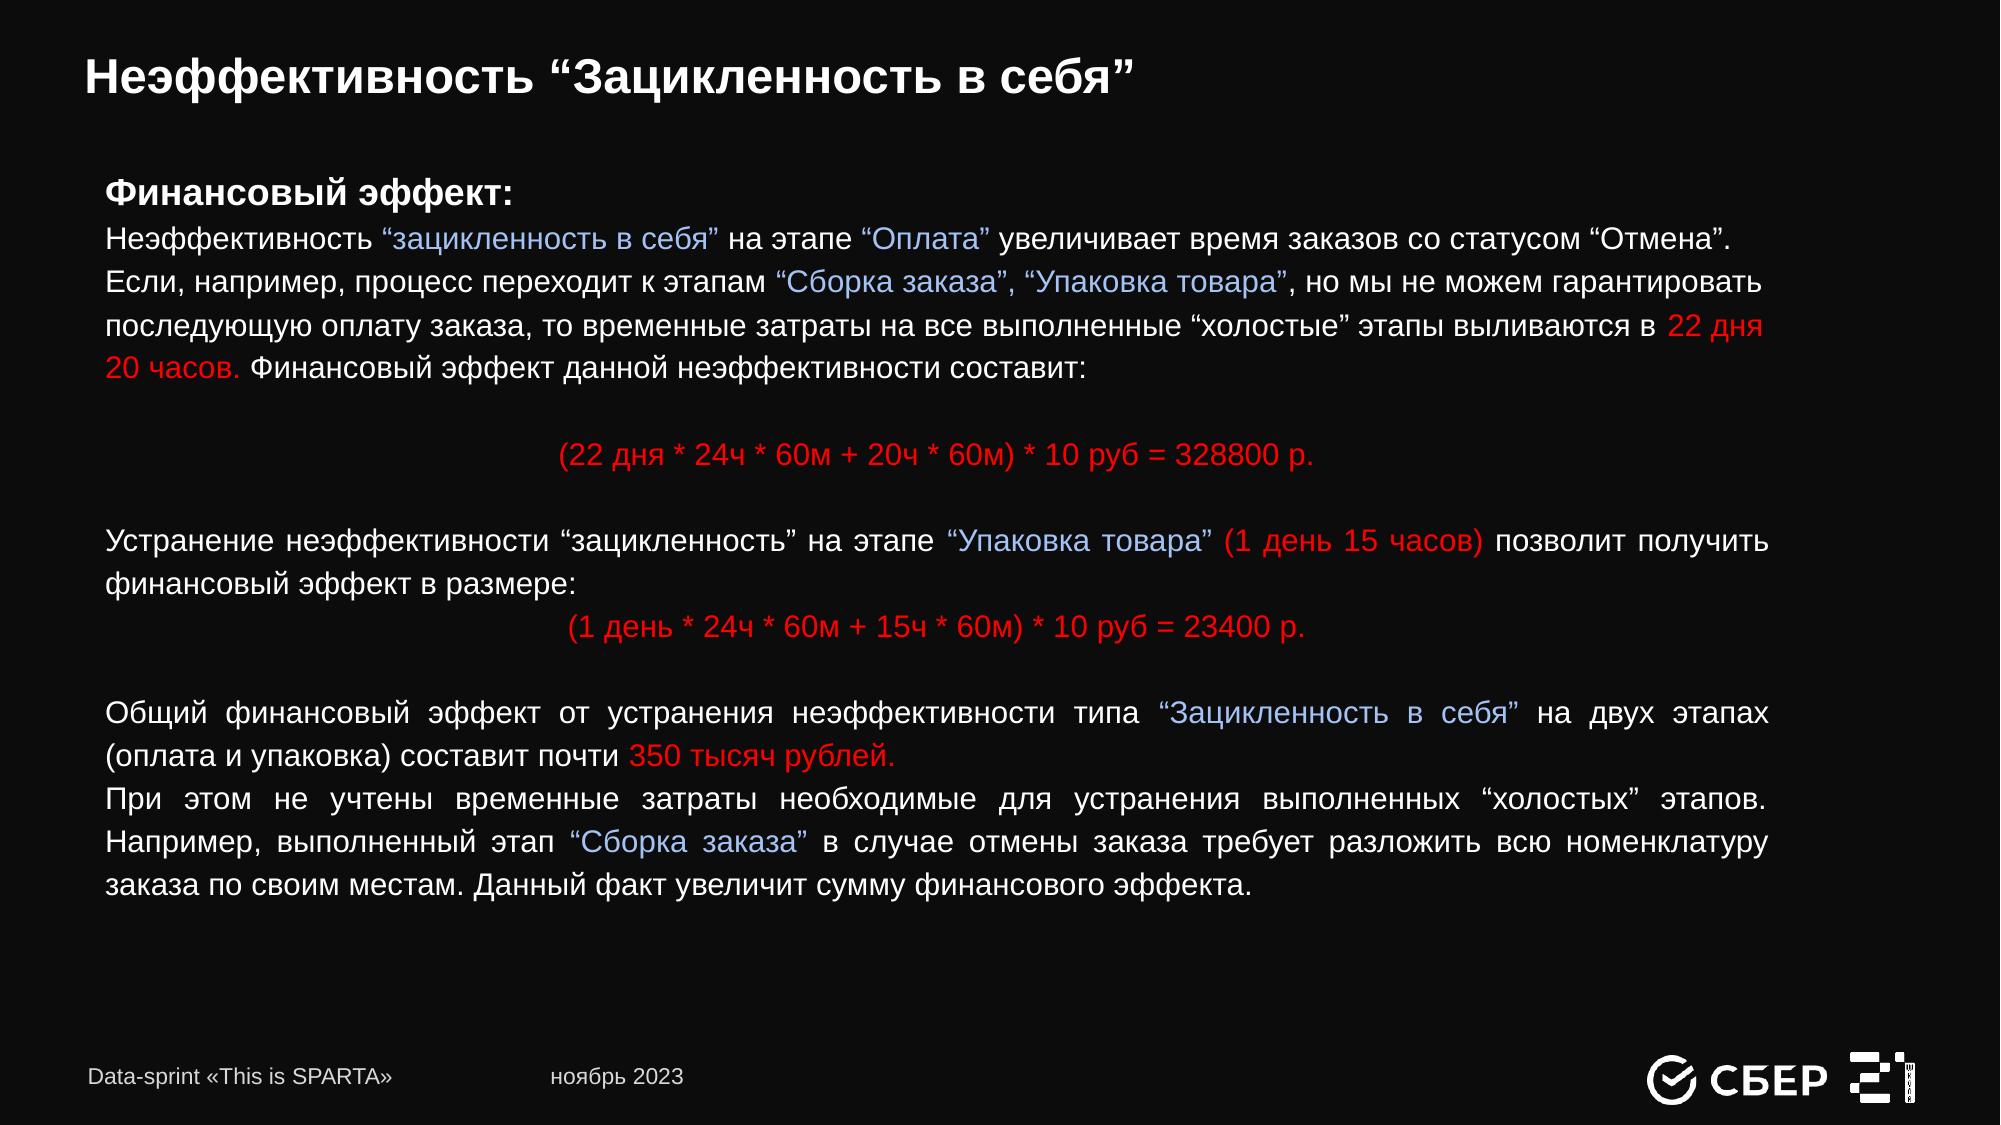

# Неэффективность “Зацикленность в себя”
Финансовый эффект:
Неэффективность “зацикленность в себя” на этапе “Оплата” увеличивает время заказов со статусом “Отмена”. Если, например, процесс переходит к этапам “Сборка заказа”, “Упаковка товара”, но мы не можем гарантировать последующую оплату заказа, то временные затраты на все выполненные “холостые” этапы выливаются в 22 дня 20 часов. Финансовый эффект данной неэффективности составит:

(22 дня * 24ч * 60м + 20ч * 60м) * 10 руб = 328800 р.

Устранение неэффективности “зацикленность” на этапе “Упаковка товара” (1 день 15 часов) позволит получить финансовый эффект в размере:
(1 день * 24ч * 60м + 15ч * 60м) * 10 руб = 23400 р.

Общий финансовый эффект от устранения неэффективности типа “Зацикленность в себя” на двух этапах (оплата и упаковка) составит почти 350 тысяч рублей.
При этом не учтены временные затраты необходимые для устранения выполненных “холостых” этапов. Например, выполненный этап “Сборка заказа” в случае отмены заказа требует разложить всю номенклатуру заказа по своим местам. Данный факт увеличит сумму финансового эффекта.